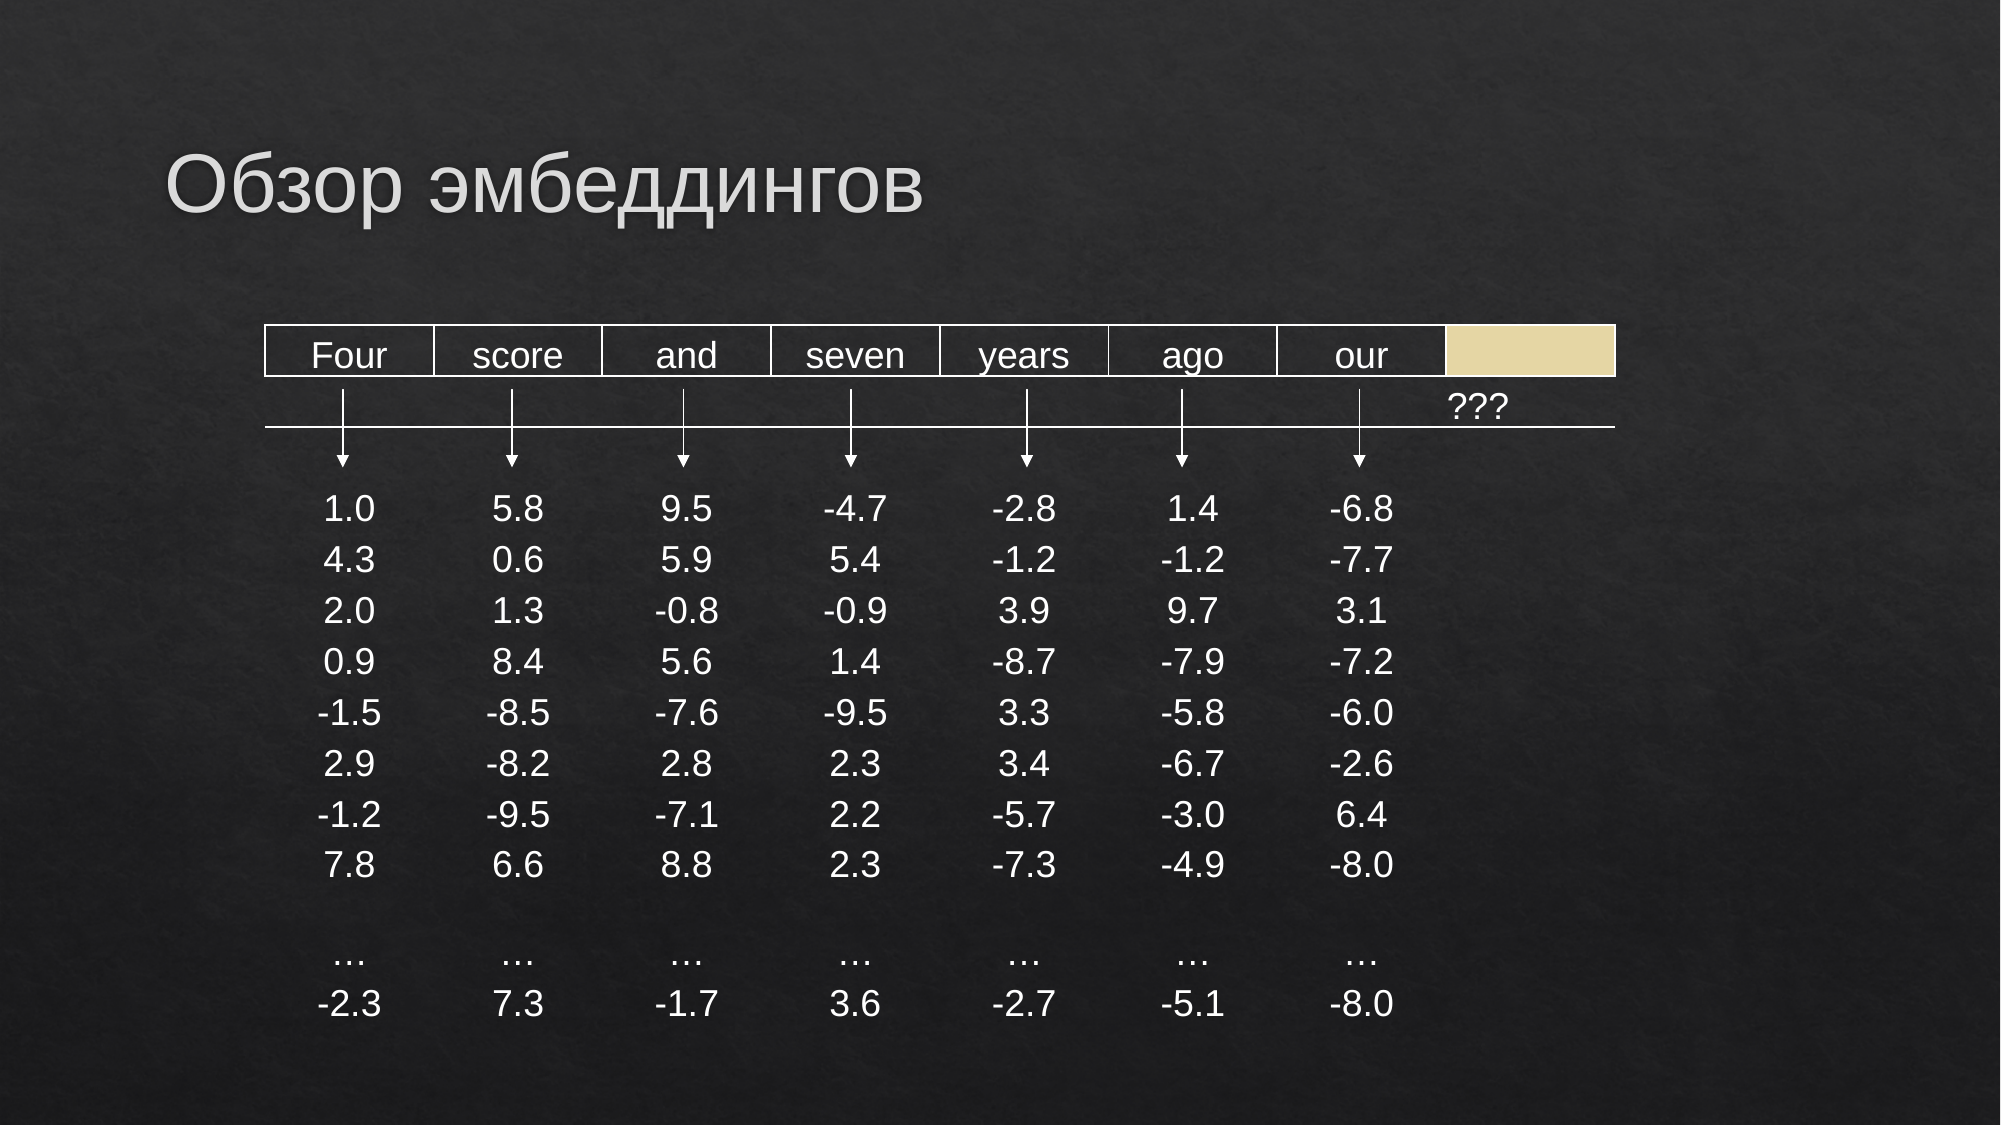

# Обзор эмбеддингов
| Four | score | and | seven | years | ago | our |  |
| --- | --- | --- | --- | --- | --- | --- | --- |
|  |  |  |  |  |  |  | ??? |
|  |  |  |  |  |  |  |  |
| 1.0 | 5.8 | 9.5 | -4.7 | -2.8 | 1.4 | -6.8 |  |
| 4.3 | 0.6 | 5.9 | 5.4 | -1.2 | -1.2 | -7.7 |  |
| 2.0 | 1.3 | -0.8 | -0.9 | 3.9 | 9.7 | 3.1 |  |
| 0.9 | 8.4 | 5.6 | 1.4 | -8.7 | -7.9 | -7.2 |  |
| -1.5 | -8.5 | -7.6 | -9.5 | 3.3 | -5.8 | -6.0 |  |
| 2.9 | -8.2 | 2.8 | 2.3 | 3.4 | -6.7 | -2.6 |  |
| -1.2 | -9.5 | -7.1 | 2.2 | -5.7 | -3.0 | 6.4 |  |
| 7.8 | 6.6 | 8.8 | 2.3 | -7.3 | -4.9 | -8.0 |  |
| … | … | … | … | … | … | … |  |
| -2.3 | 7.3 | -1.7 | 3.6 | -2.7 | -5.1 | -8.0 |  |